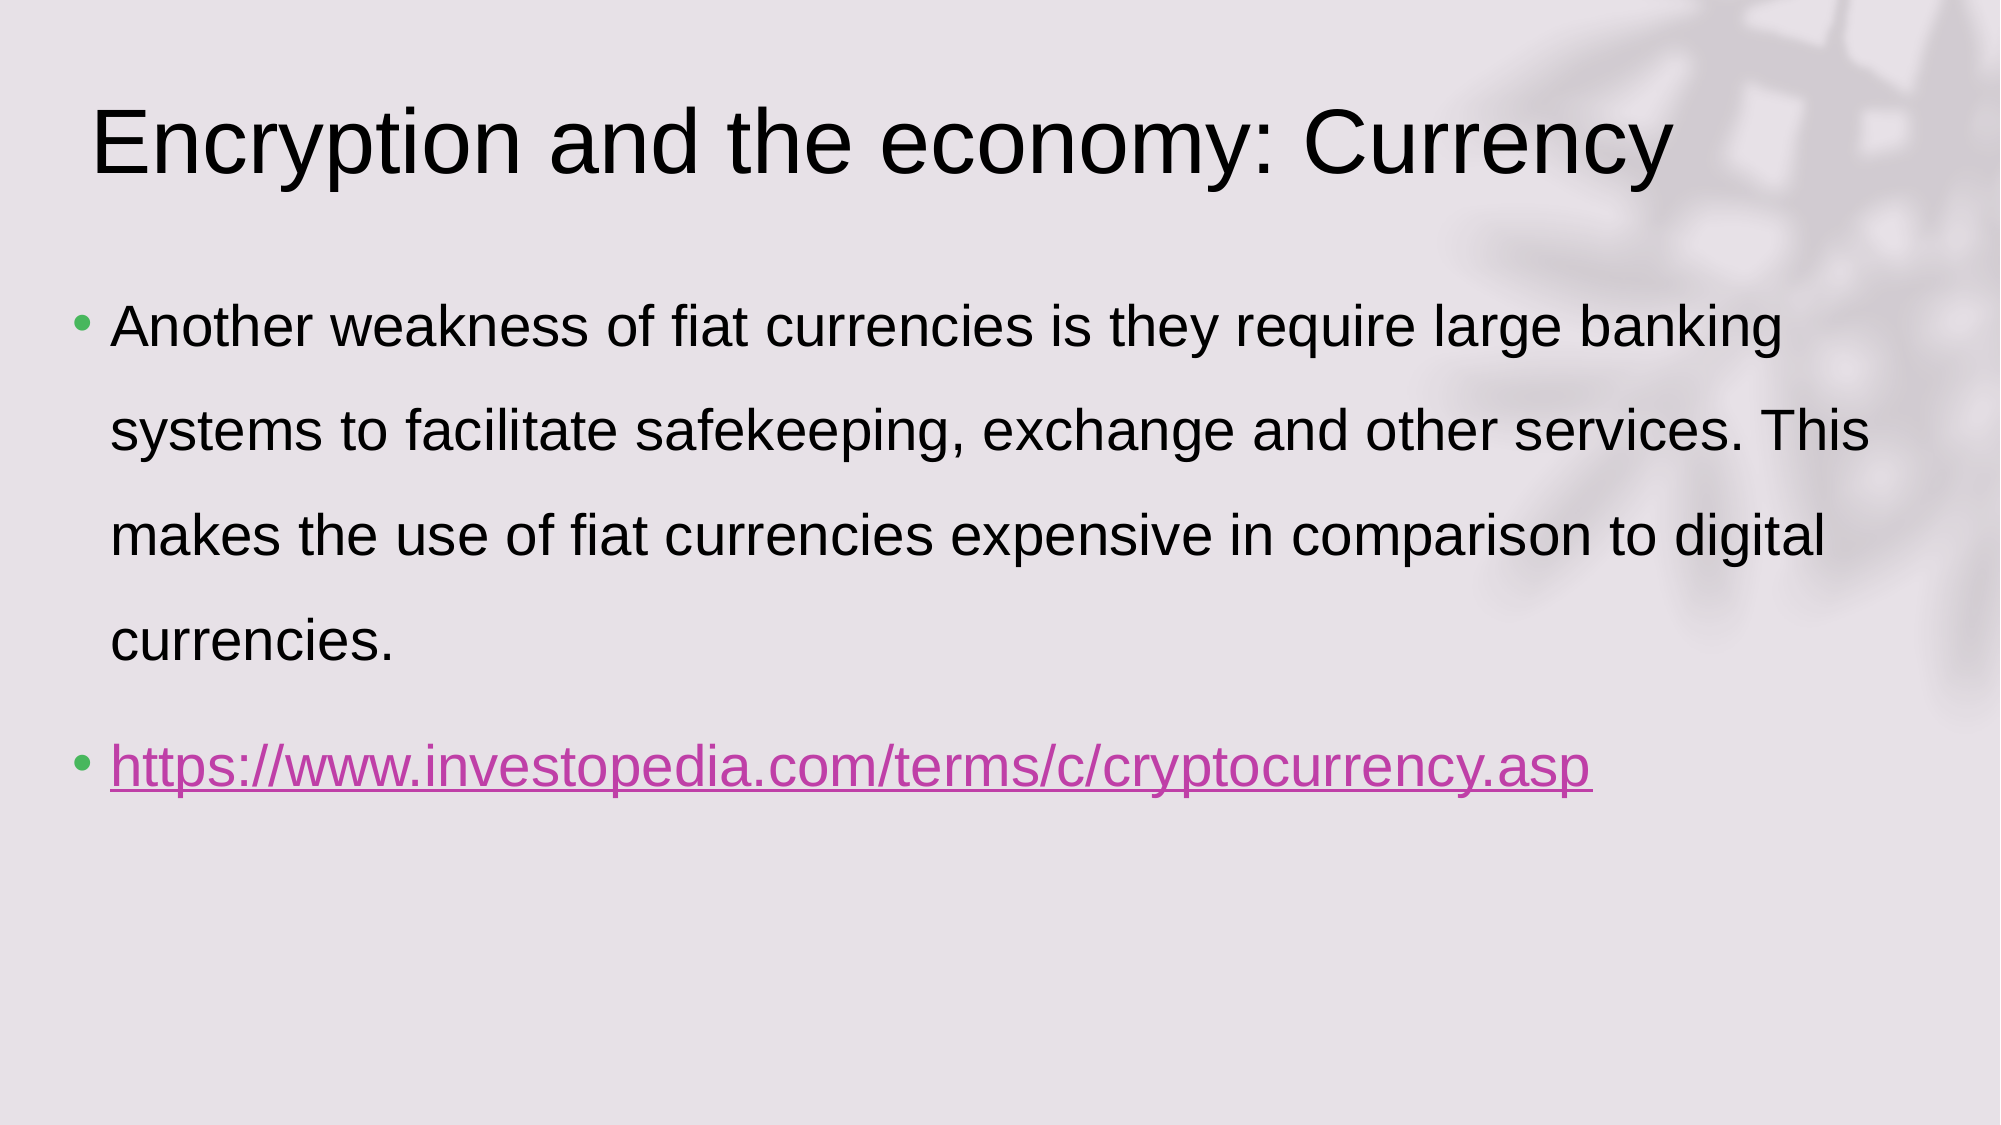

# Encryption and the economy: Currency
Another weakness of fiat currencies is they require large banking systems to facilitate safekeeping, exchange and other services. This makes the use of fiat currencies expensive in comparison to digital currencies.
https://www.investopedia.com/terms/c/cryptocurrency.asp